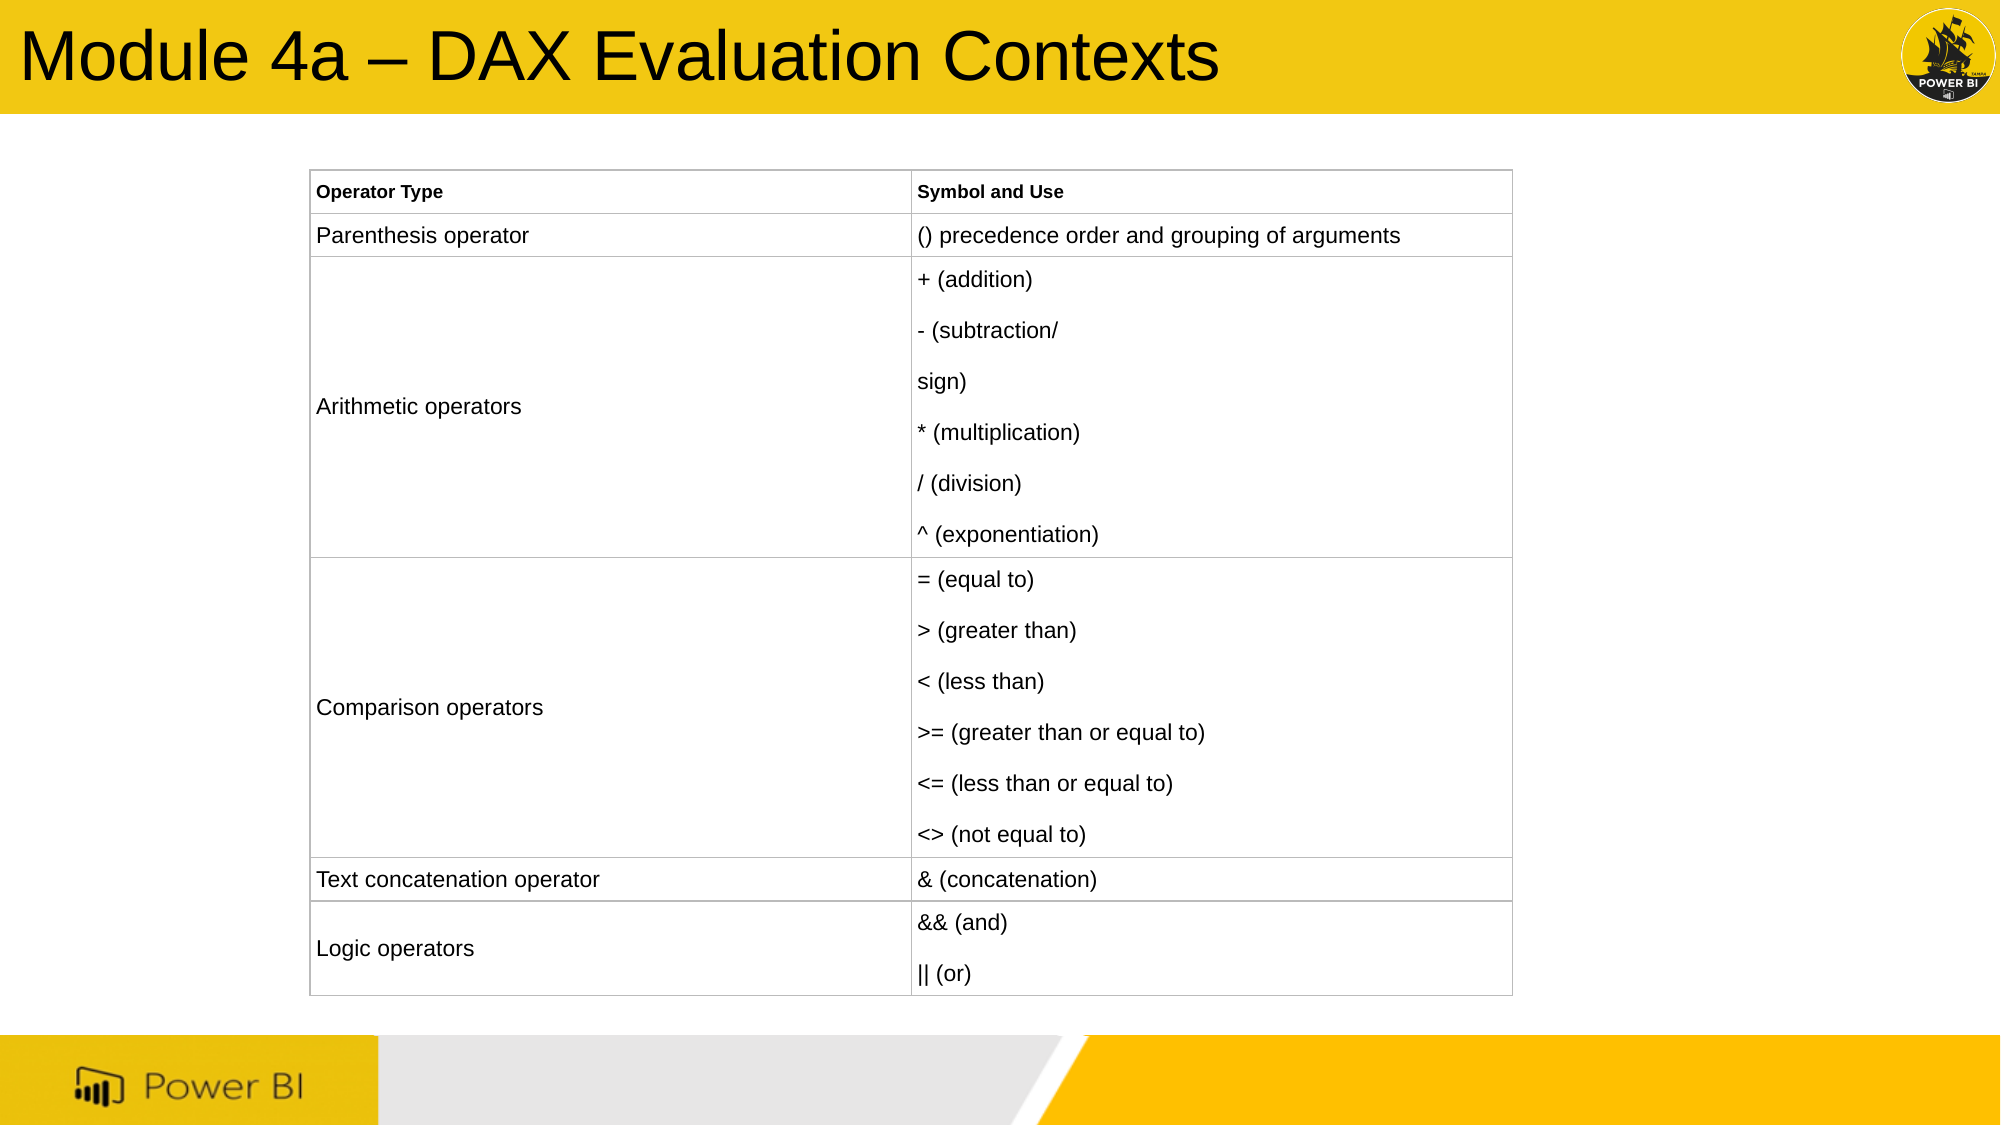

# Module 4a – DAX Evaluation Contexts
| Operator Type | Symbol and Use |
| --- | --- |
| Parenthesis operator | () precedence order and grouping of arguments |
| Arithmetic operators | + (addition) - (subtraction/ sign) \* (multiplication) / (division) ^ (exponentiation) |
| Comparison operators | = (equal to) > (greater than) < (less than) >= (greater than or equal to) <= (less than or equal to) <> (not equal to) |
| Text concatenation operator | & (concatenation) |
| Logic operators | && (and) || (or) |